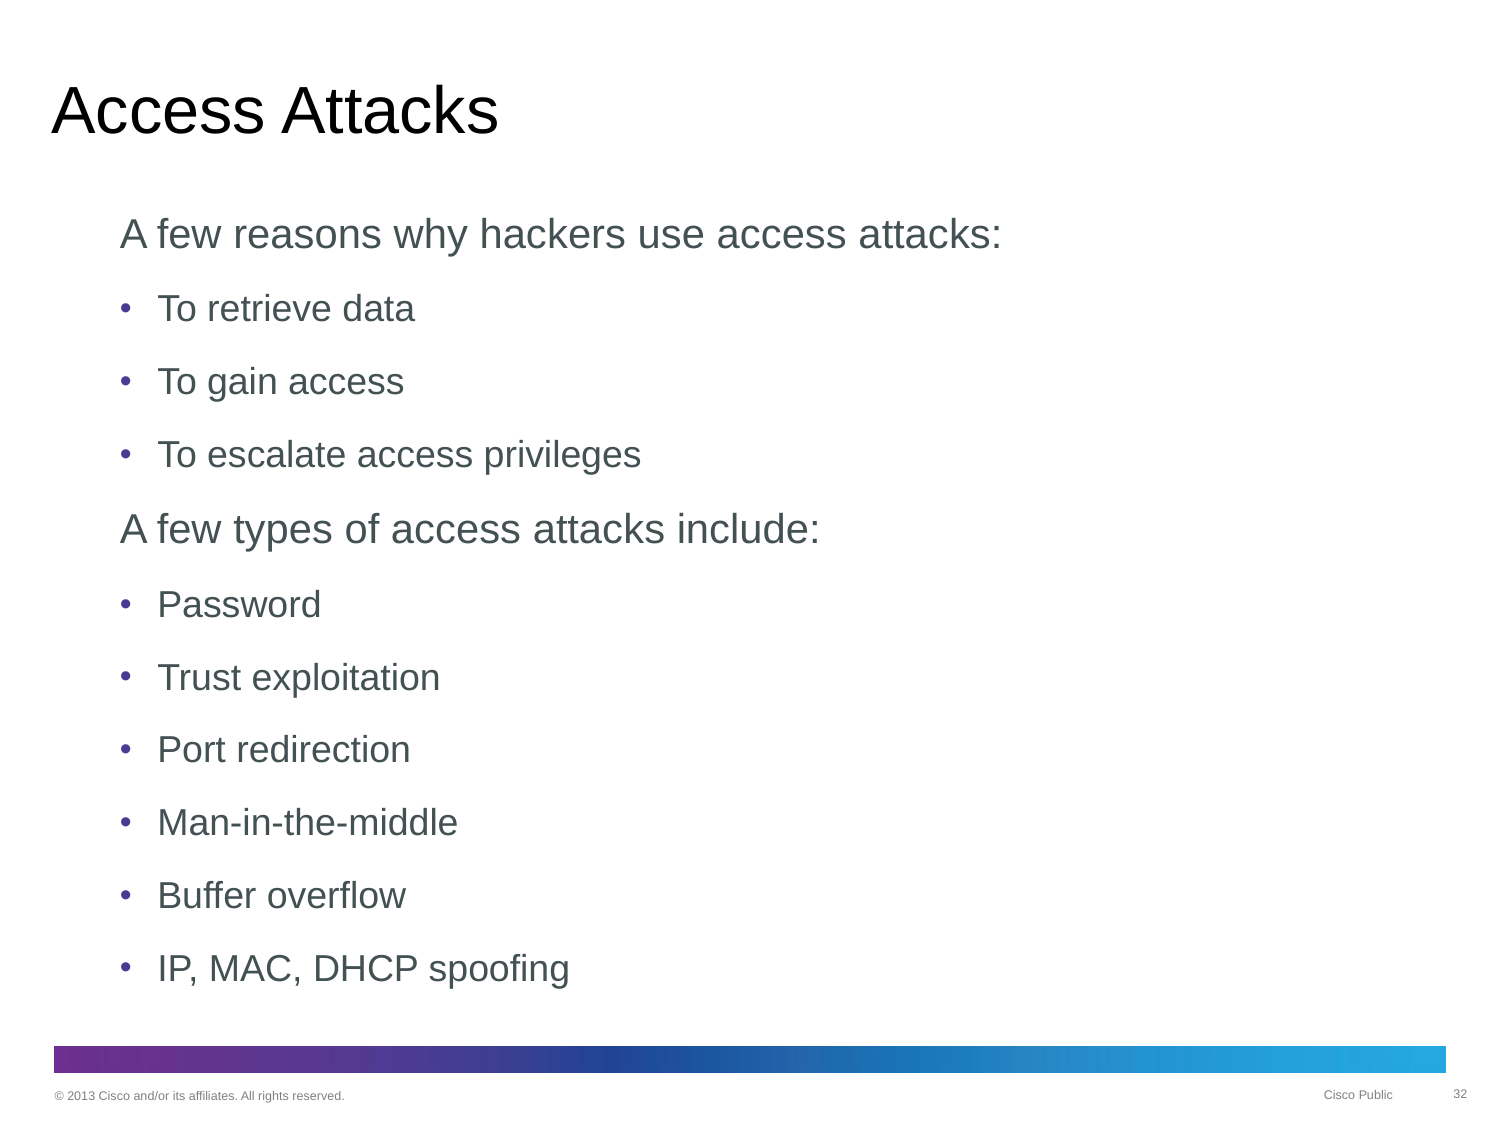

# Access Attacks
A few reasons why hackers use access attacks:
To retrieve data
To gain access
To escalate access privileges
A few types of access attacks include:
Password
Trust exploitation
Port redirection
Man-in-the-middle
Buffer overflow
IP, MAC, DHCP spoofing